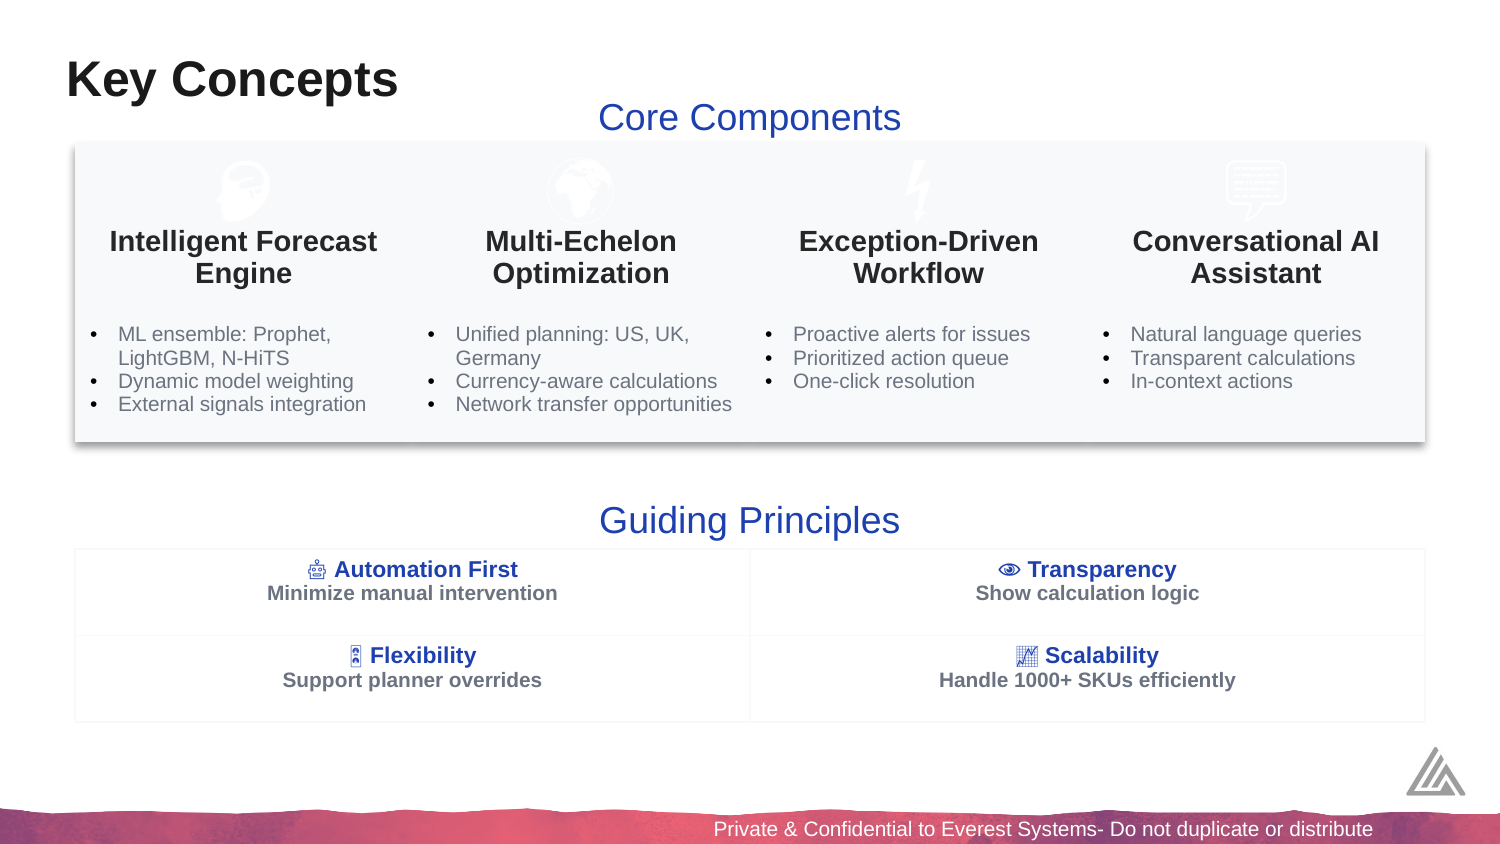

# Key Concepts

Core Components
| 🧠 Intelligent Forecast Engine ML ensemble: Prophet, LightGBM, N-HiTS Dynamic model weighting External signals integration | 🌍 Multi-Echelon Optimization Unified planning: US, UK, Germany Currency-aware calculations Network transfer opportunities | ⚡ Exception-Driven Workflow Proactive alerts for issues Prioritized action queue One-click resolution | 💬 Conversational AI Assistant Natural language queries Transparent calculations In-context actions |
| --- | --- | --- | --- |
Guiding Principles
| 🤖 Automation First Minimize manual intervention | 👁️ Transparency Show calculation logic |
| --- | --- |
| 🎛️ Flexibility Support planner overrides | 📈 Scalability Handle 1000+ SKUs efficiently |